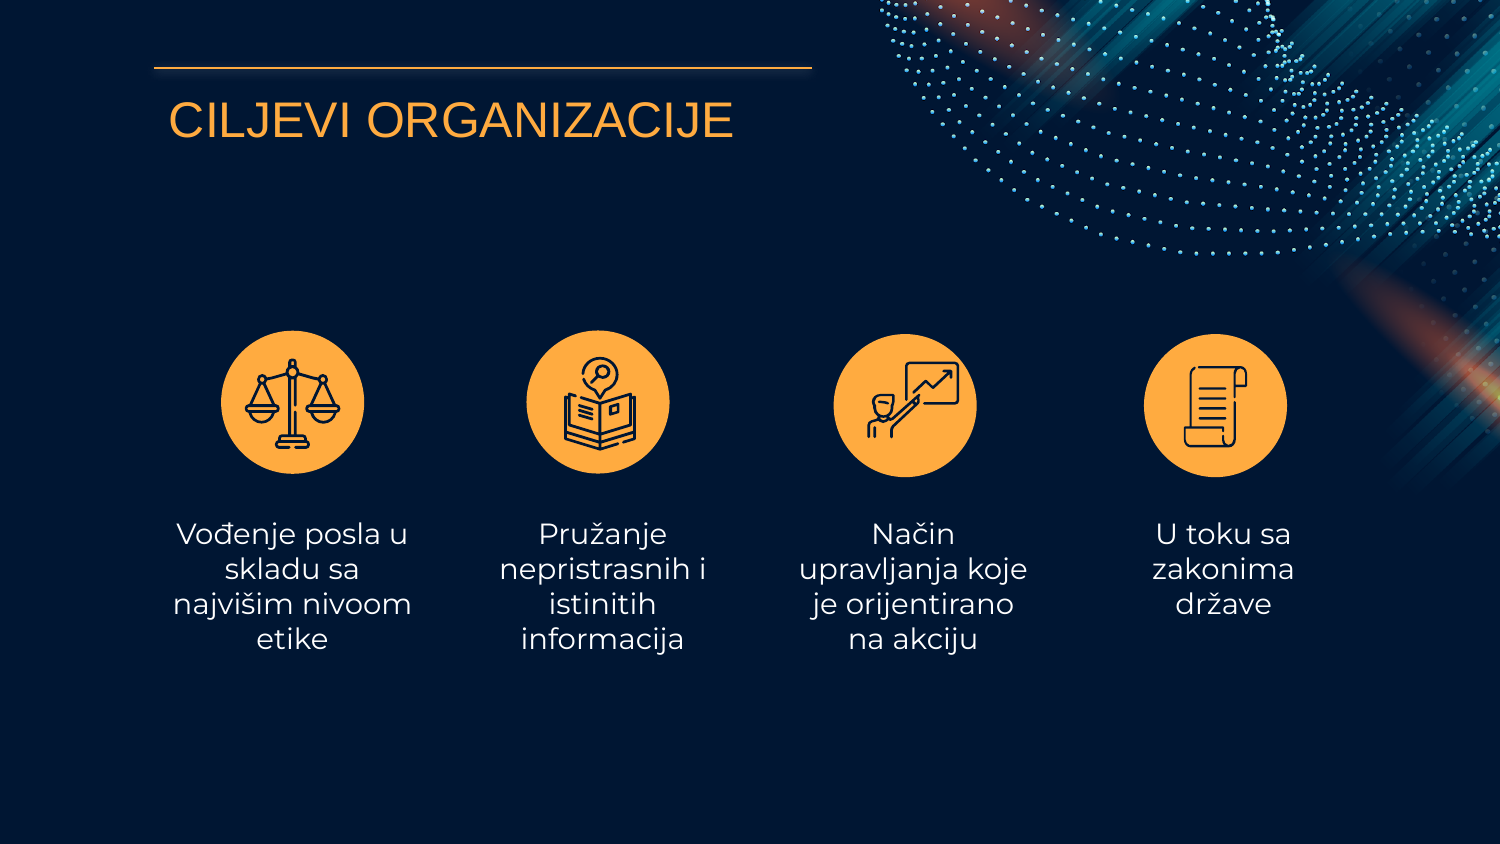

# CILJEVI ORGANIZACIJE

Vođenje posla u skladu sa najvišim nivoom etike
Pružanje nepristrasnih i istinitih informacija
Način upravljanja koje je orijentirano na akciju
U toku sa zakonima države